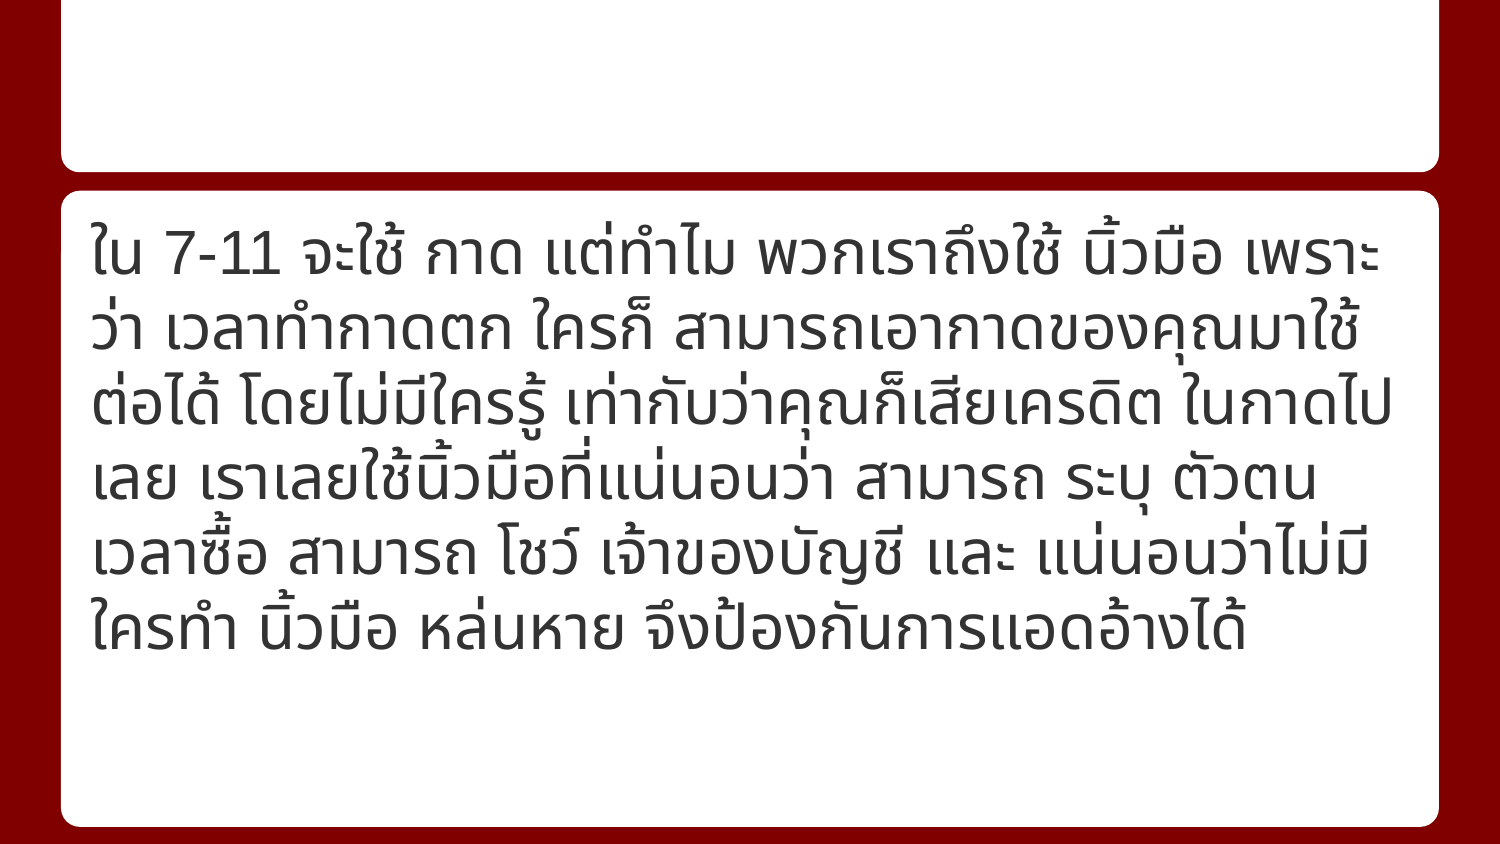

#
ใน 7-11 จะใช้ กาด แต่ทำไม พวกเราถึงใช้ นิ้วมือ เพราะว่า เวลาทำกาดตก ใครก็ สามารถเอากาดของคุณมาใช้ต่อได้ โดยไม่มีใครรู้ เท่ากับว่าคุณก็เสียเครดิต ในกาดไปเลย เราเลยใช้นิ้วมือที่แน่นอนว่า สามารถ ระบุ ตัวตนเวลาซื้อ สามารถ โชว์ เจ้าของบัญชี และ แน่นอนว่าไม่มีใครทำ นิ้วมือ หล่นหาย จึงป้องกันการแอดอ้างได้